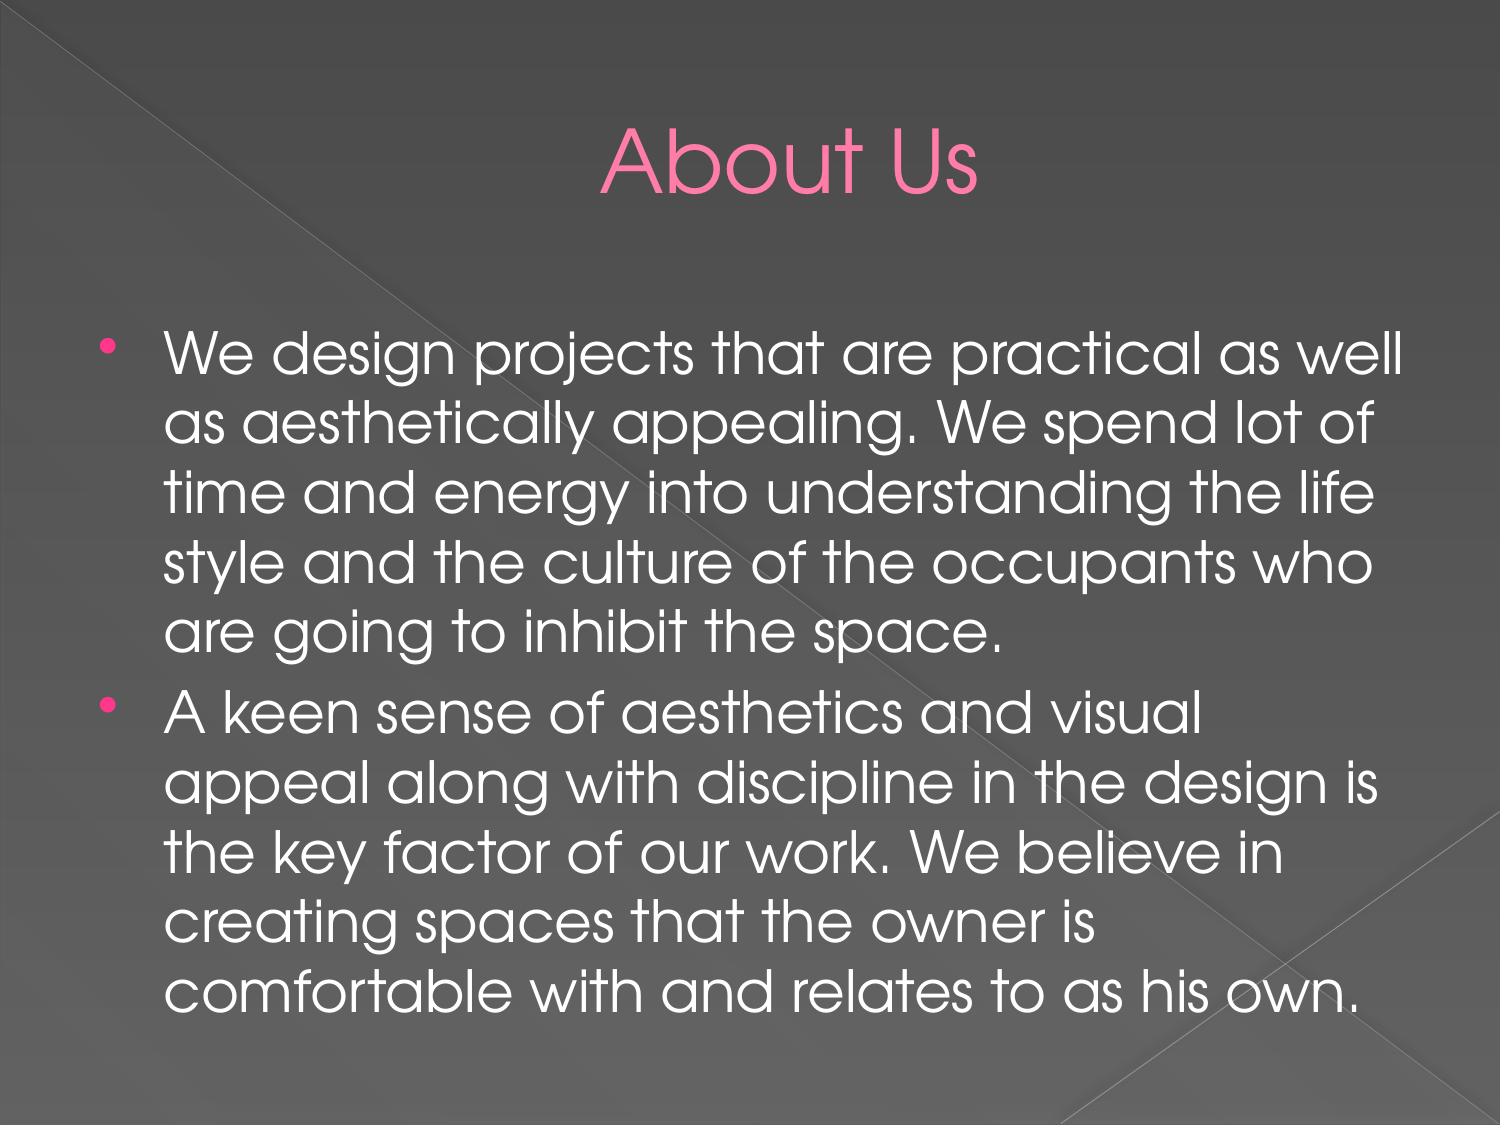

# About Us
We design projects that are practical as well as aesthetically appealing. We spend lot of time and energy into understanding the life style and the culture of the occupants who are going to inhibit the space.
A keen sense of aesthetics and visual appeal along with discipline in the design is the key factor of our work. We believe in creating spaces that the owner is comfortable with and relates to as his own.